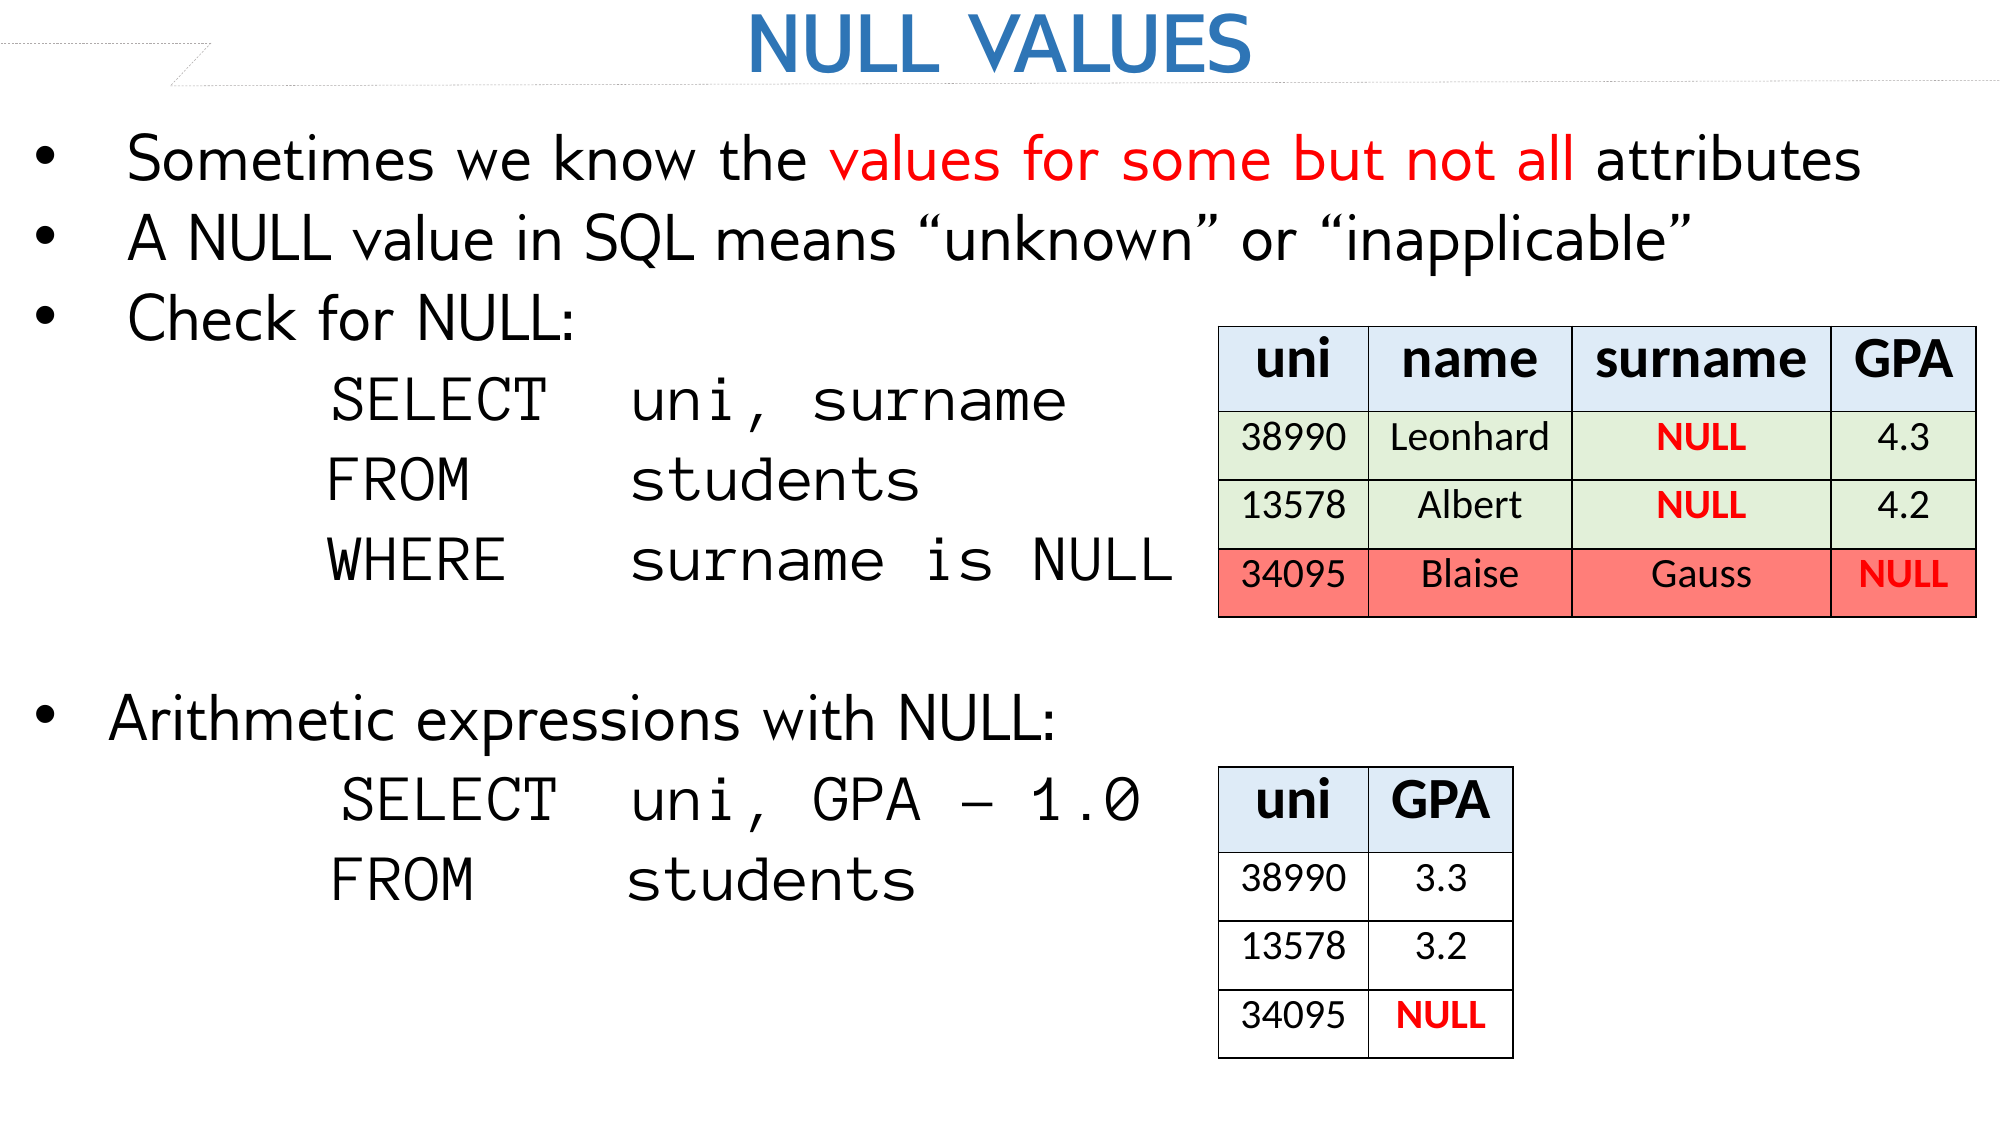

NULL VALUES
Sometimes we know the values for some but not all attributes
A NULL value in SQL means “unknown” or “inapplicable”
Check for NULL:
	SELECT	uni, surname
    FROM		students
    WHERE	surname is NULL

Arithmetic expressions with NULL:
        SELECT	uni, GPA – 1.0
		FROM	    students
| uni | name | surname | GPA |
| --- | --- | --- | --- |
| 38990 | Leonhard | NULL | 4.3 |
| 13578 | Albert | NULL | 4.2 |
| 34095 | Blaise | Gauss | NULL |
| uni | GPA |
| --- | --- |
| 38990 | 3.3 |
| 13578 | 3.2 |
| 34095 | NULL |